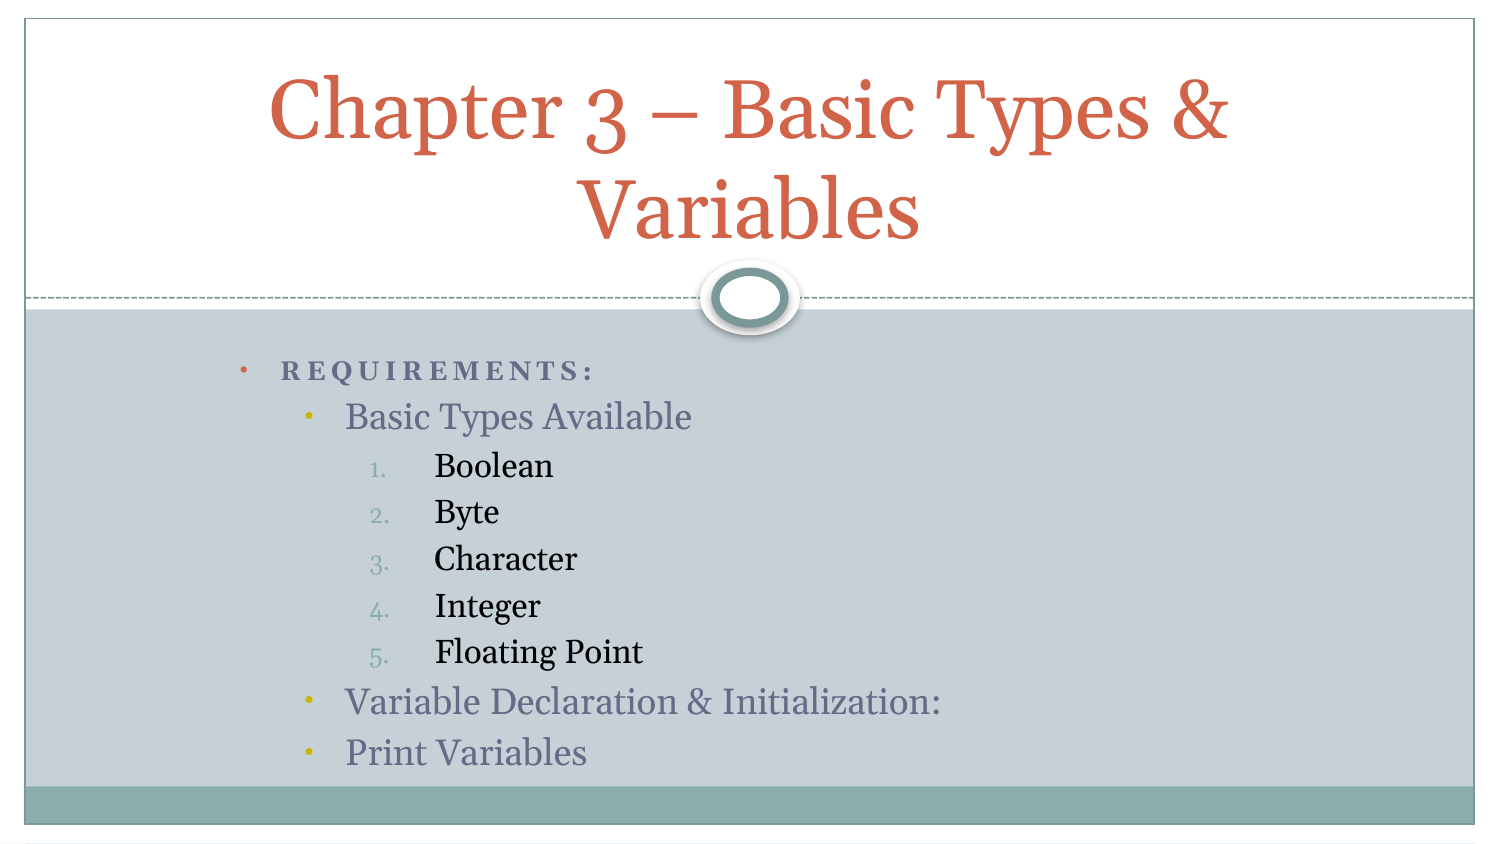

# Chapter 3 – Basic Types & Variables
Requirements:
Basic Types Available
Boolean
Byte
Character
Integer
Floating Point
Variable Declaration & Initialization:
Print Variables